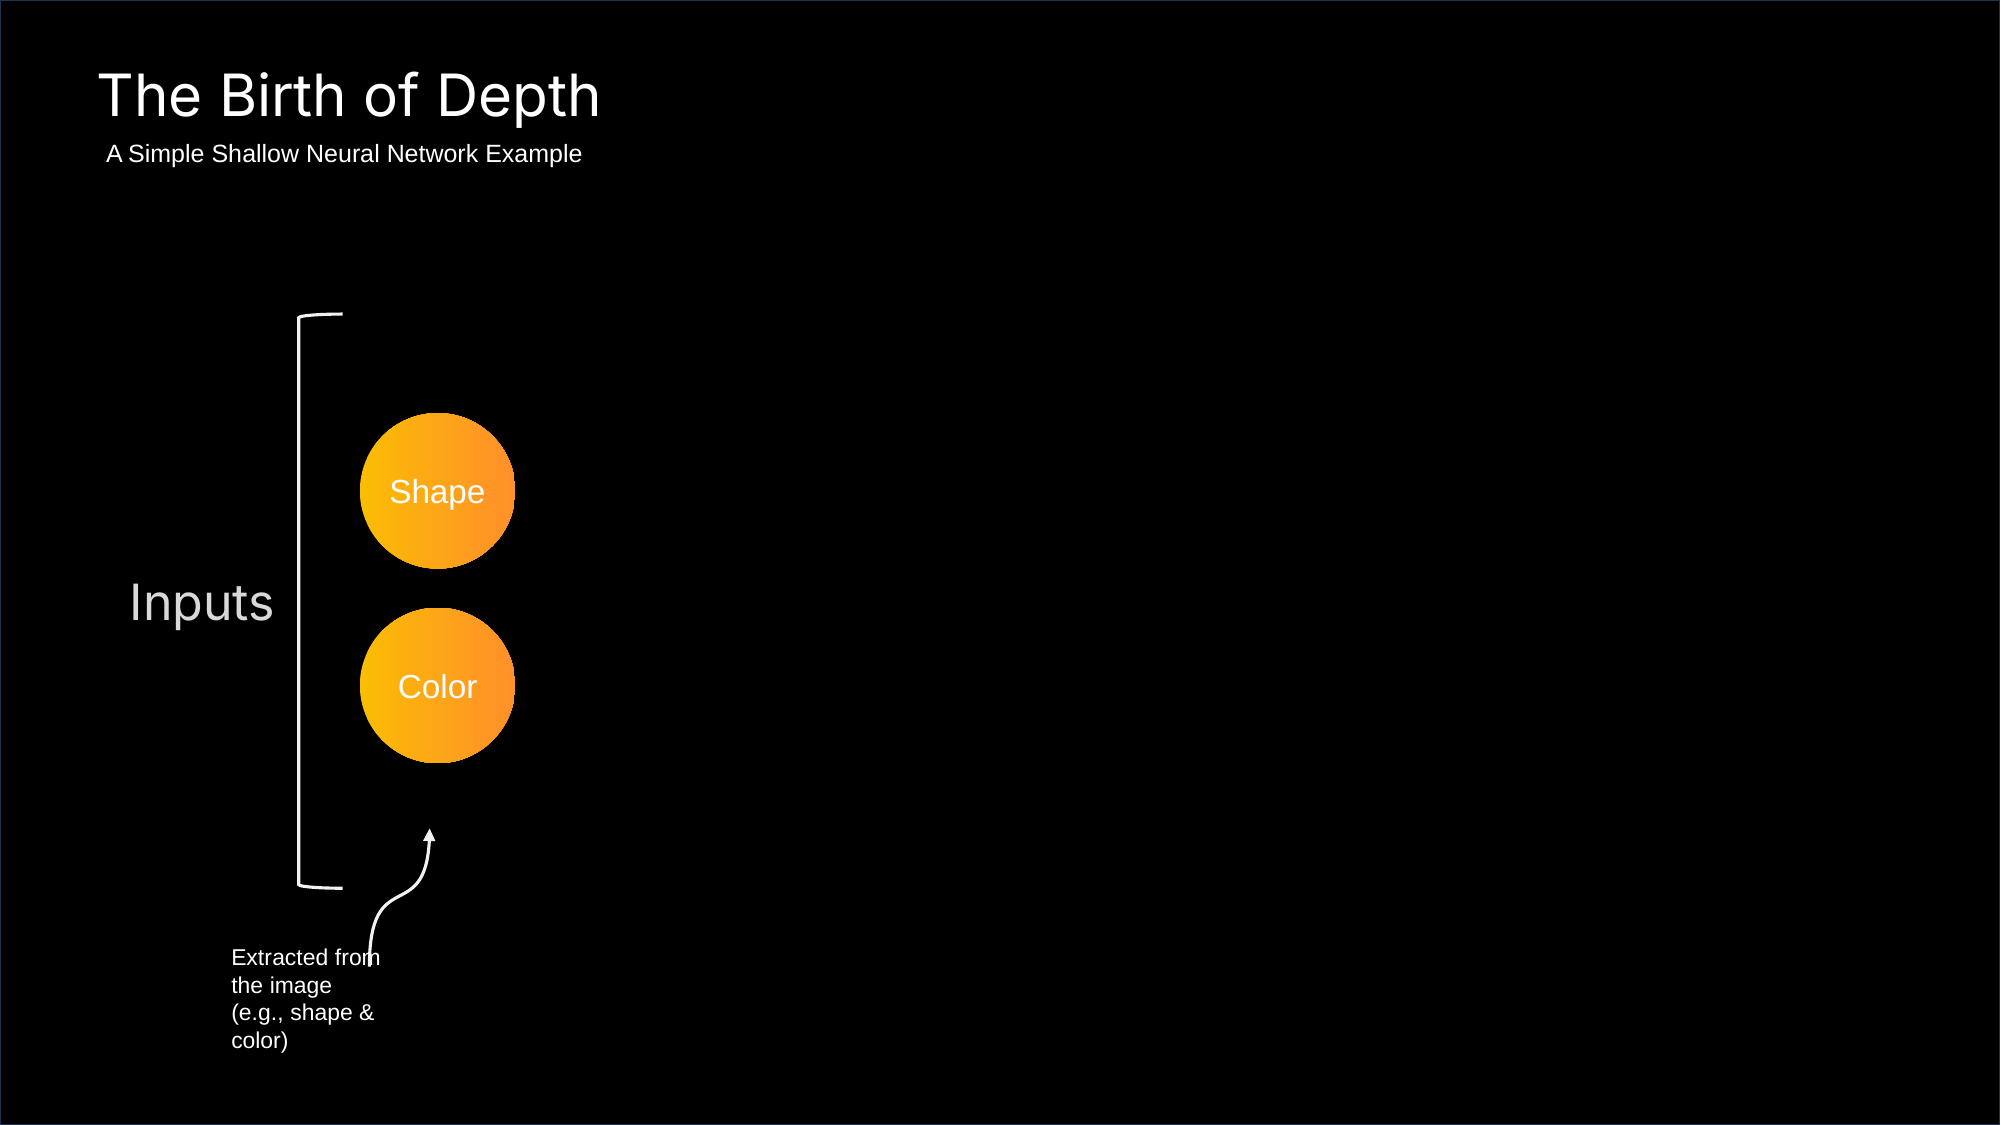

The Birth of Depth
A Simple Shallow Neural Network Example

Shape
Inputs

Color
Extracted from the image (e.g., shape & color)